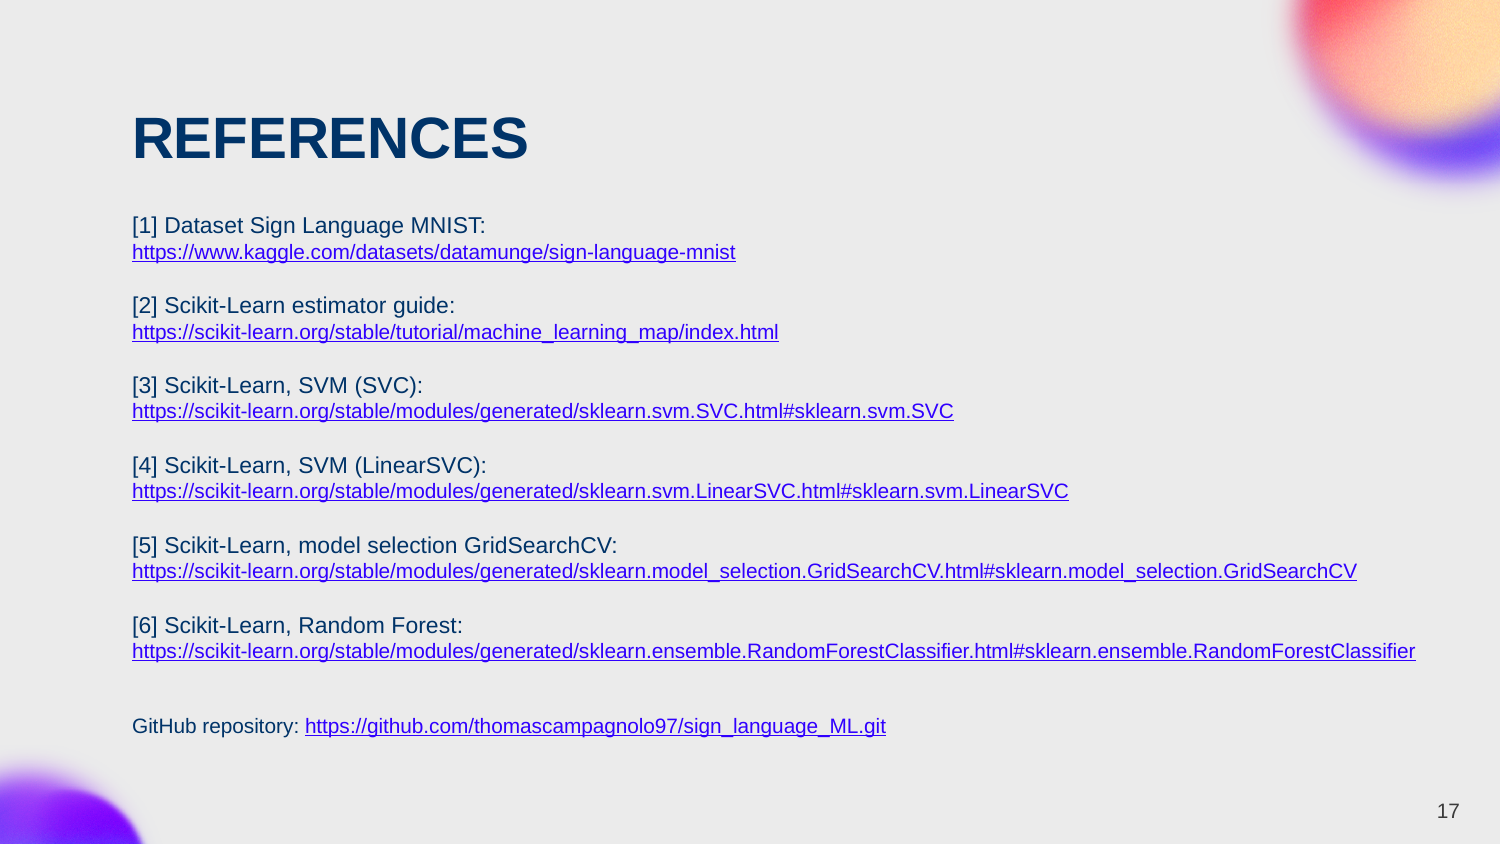

# REFERENCES
[1] Dataset Sign Language MNIST:
https://www.kaggle.com/datasets/datamunge/sign-language-mnist

[2] Scikit-Learn estimator guide:
https://scikit-learn.org/stable/tutorial/machine_learning_map/index.html

[3] Scikit-Learn, SVM (SVC):
https://scikit-learn.org/stable/modules/generated/sklearn.svm.SVC.html#sklearn.svm.SVC

[4] Scikit-Learn, SVM (LinearSVC):
https://scikit-learn.org/stable/modules/generated/sklearn.svm.LinearSVC.html#sklearn.svm.LinearSVC

[5] Scikit-Learn, model selection GridSearchCV:
https://scikit-learn.org/stable/modules/generated/sklearn.model_selection.GridSearchCV.html#sklearn.model_selection.GridSearchCV

[6] Scikit-Learn, Random Forest:
https://scikit-learn.org/stable/modules/generated/sklearn.ensemble.RandomForestClassifier.html#sklearn.ensemble.RandomForestClassifier

GitHub repository: https://github.com/thomascampagnolo97/sign_language_ML.git

17